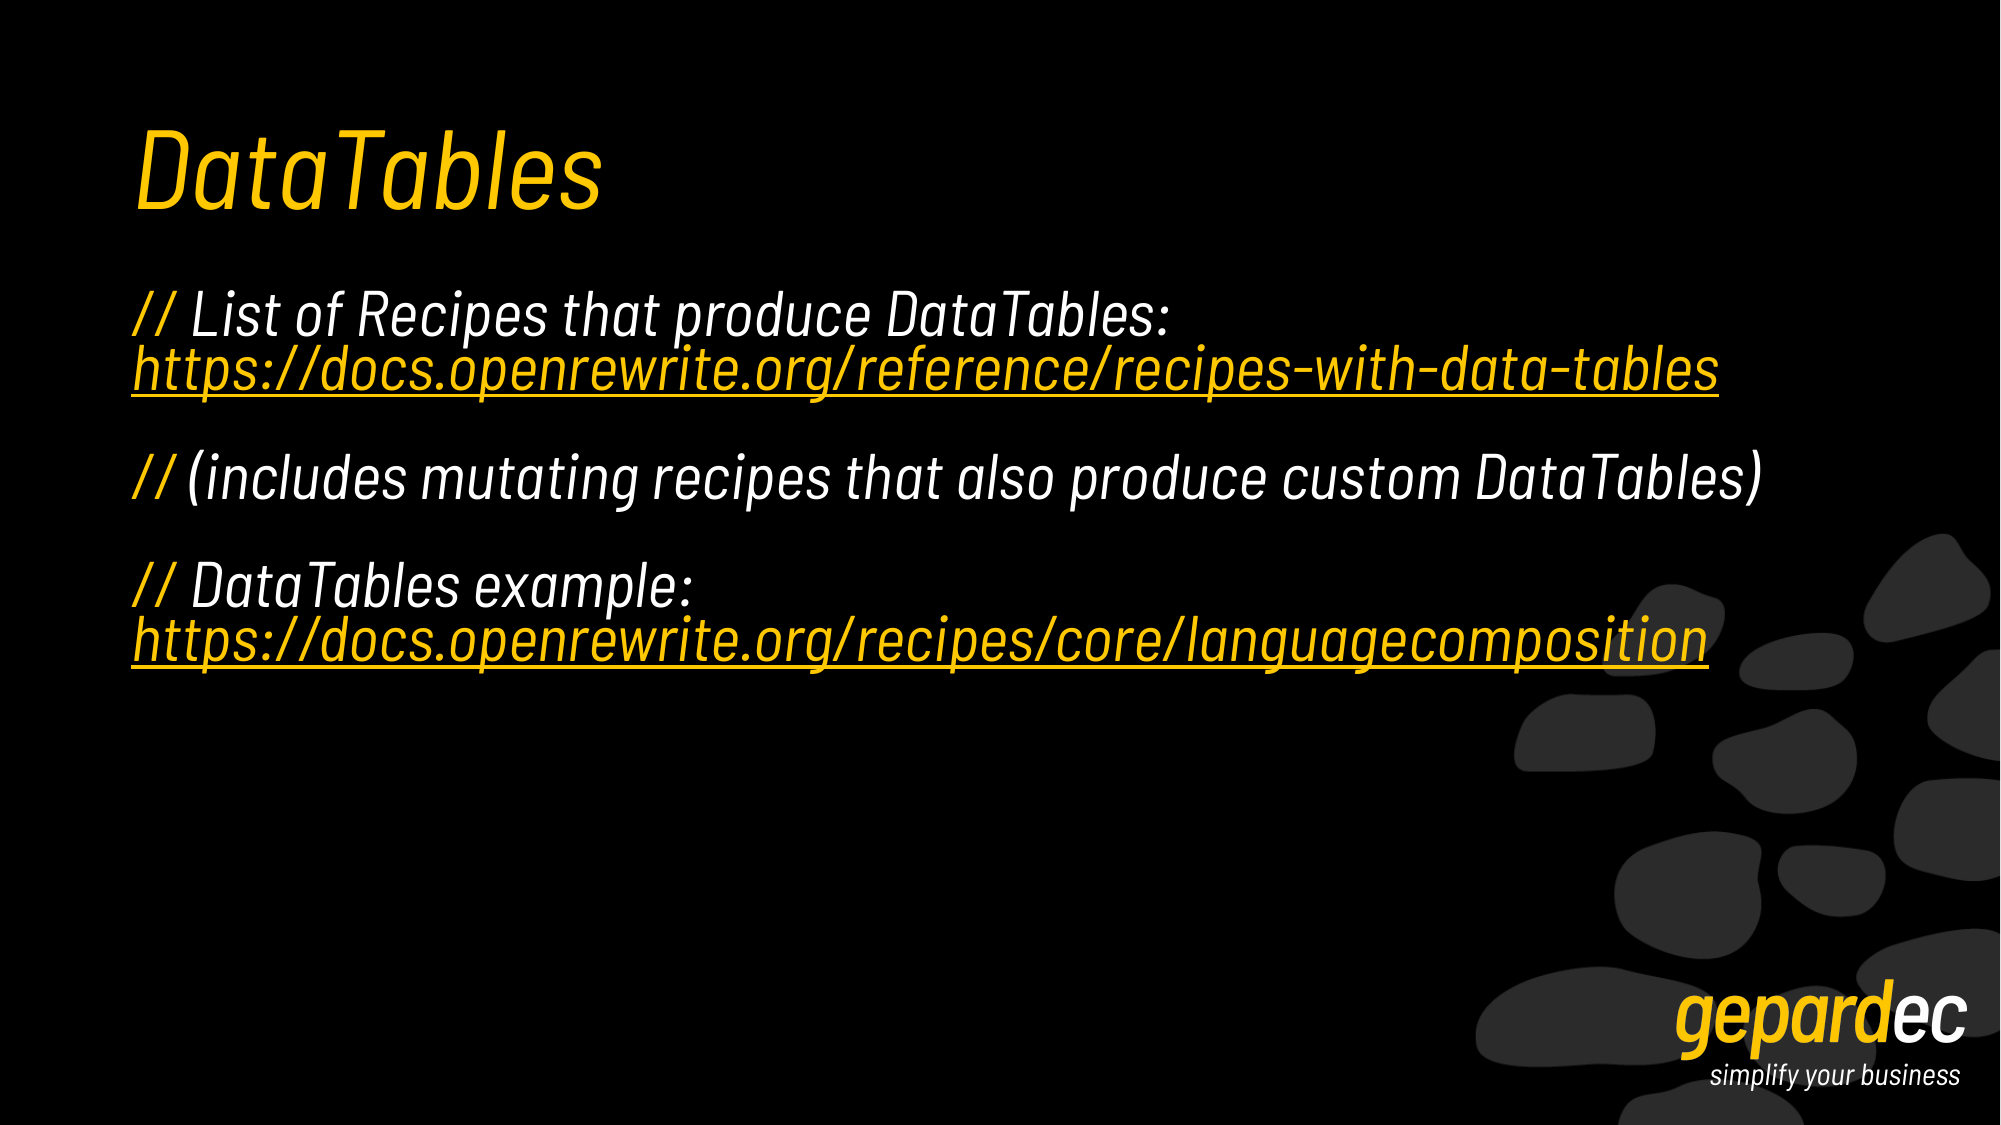

# DataTables
// List of Recipes that produce DataTables:
https://docs.openrewrite.org/reference/recipes-with-data-tables

// (includes mutating recipes that also produce custom DataTables)

// DataTables example:
https://docs.openrewrite.org/recipes/core/languagecomposition